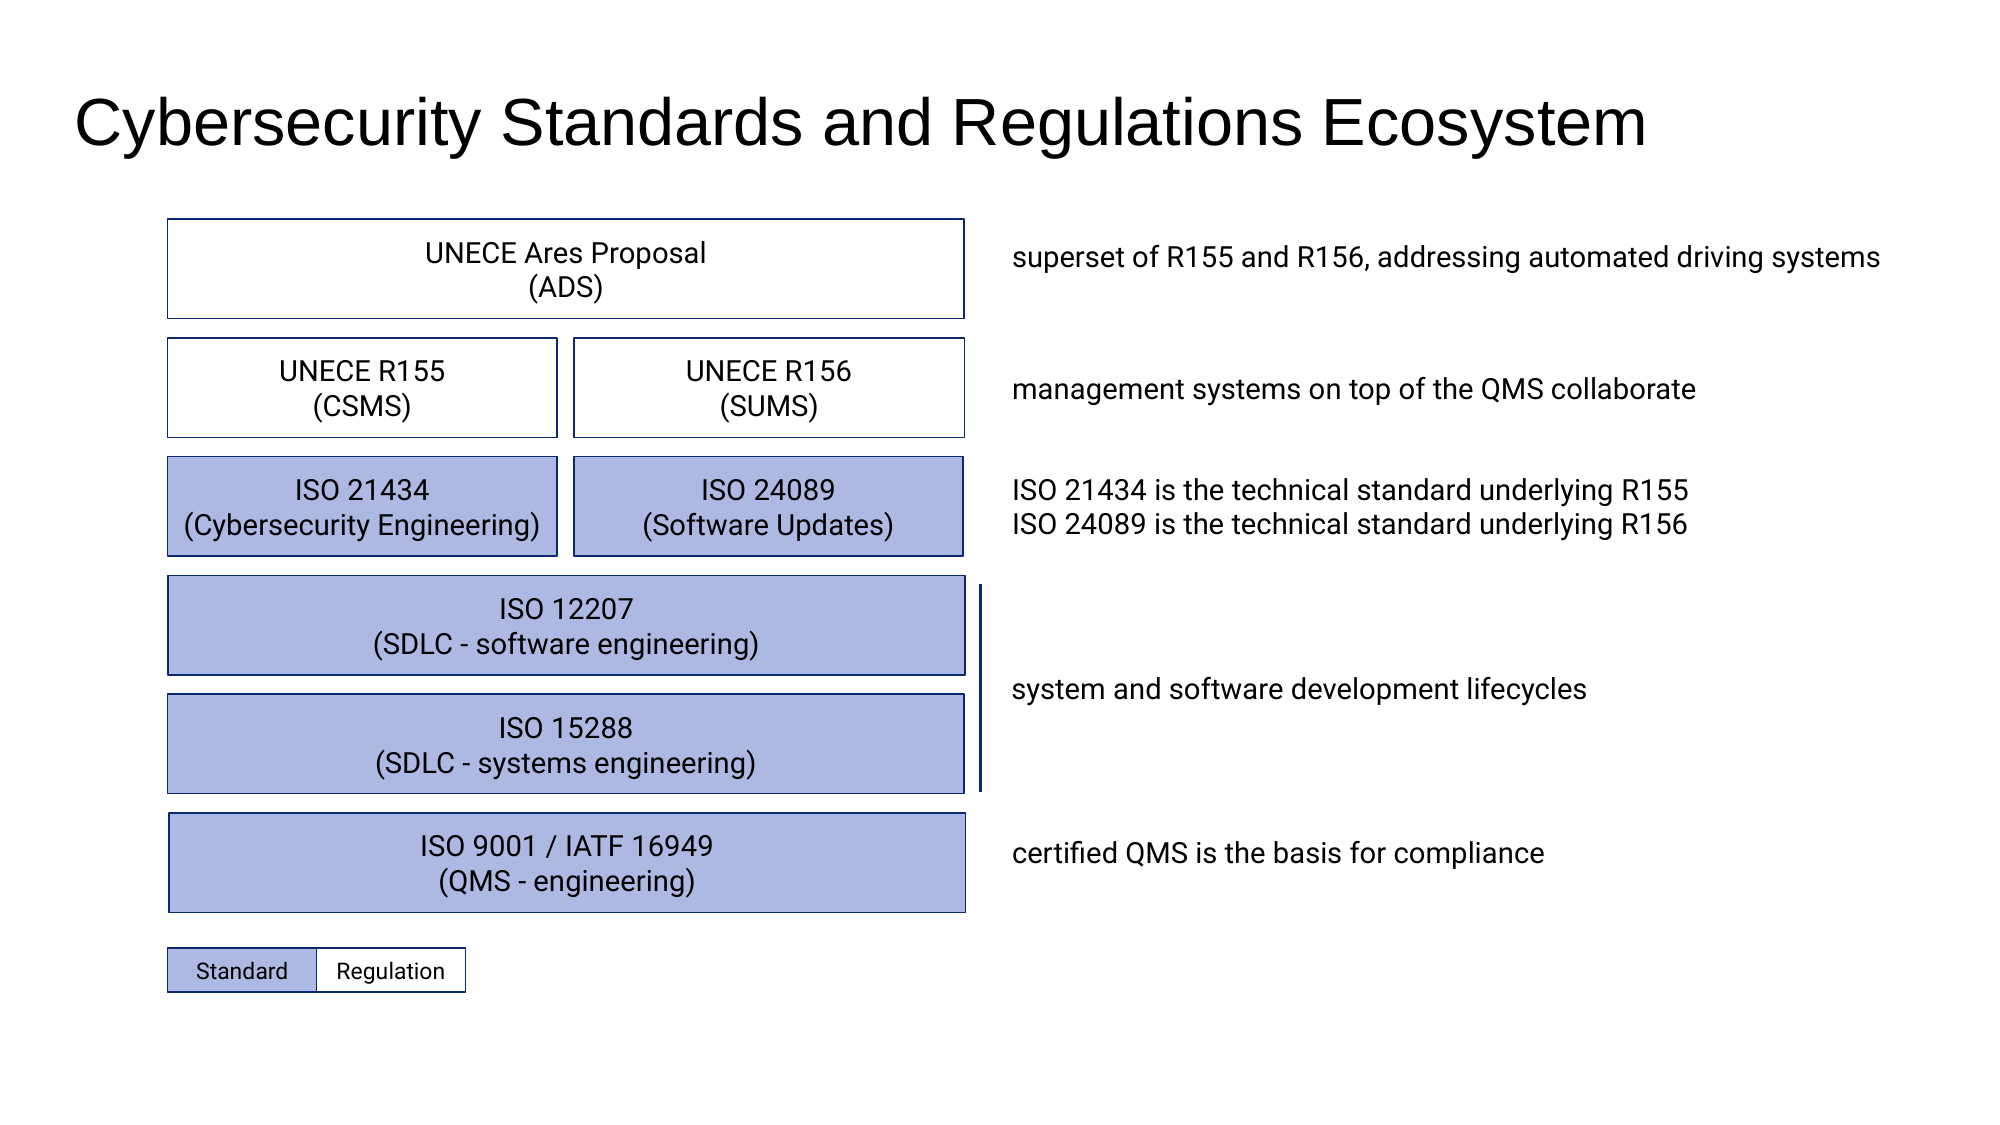

# Cybersecurity Standards and Regulations Ecosystem
UNECE Ares Proposal
(ADS)
superset of R155 and R156, addressing automated driving systems
UNECE R155
(CSMS)
UNECE R156
(SUMS)
management systems on top of the QMS collaborate
ISO 21434 is the technical standard underlying R155
ISO 24089 is the technical standard underlying R156
ISO 21434
(Cybersecurity Engineering)
ISO 24089
(Software Updates)
ISO 12207
(SDLC - software engineering)
system and software development lifecycles
ISO 15288
(SDLC - systems engineering)
ISO 9001 / IATF 16949
(QMS - engineering)
certified QMS is the basis for compliance
Standard
Regulation